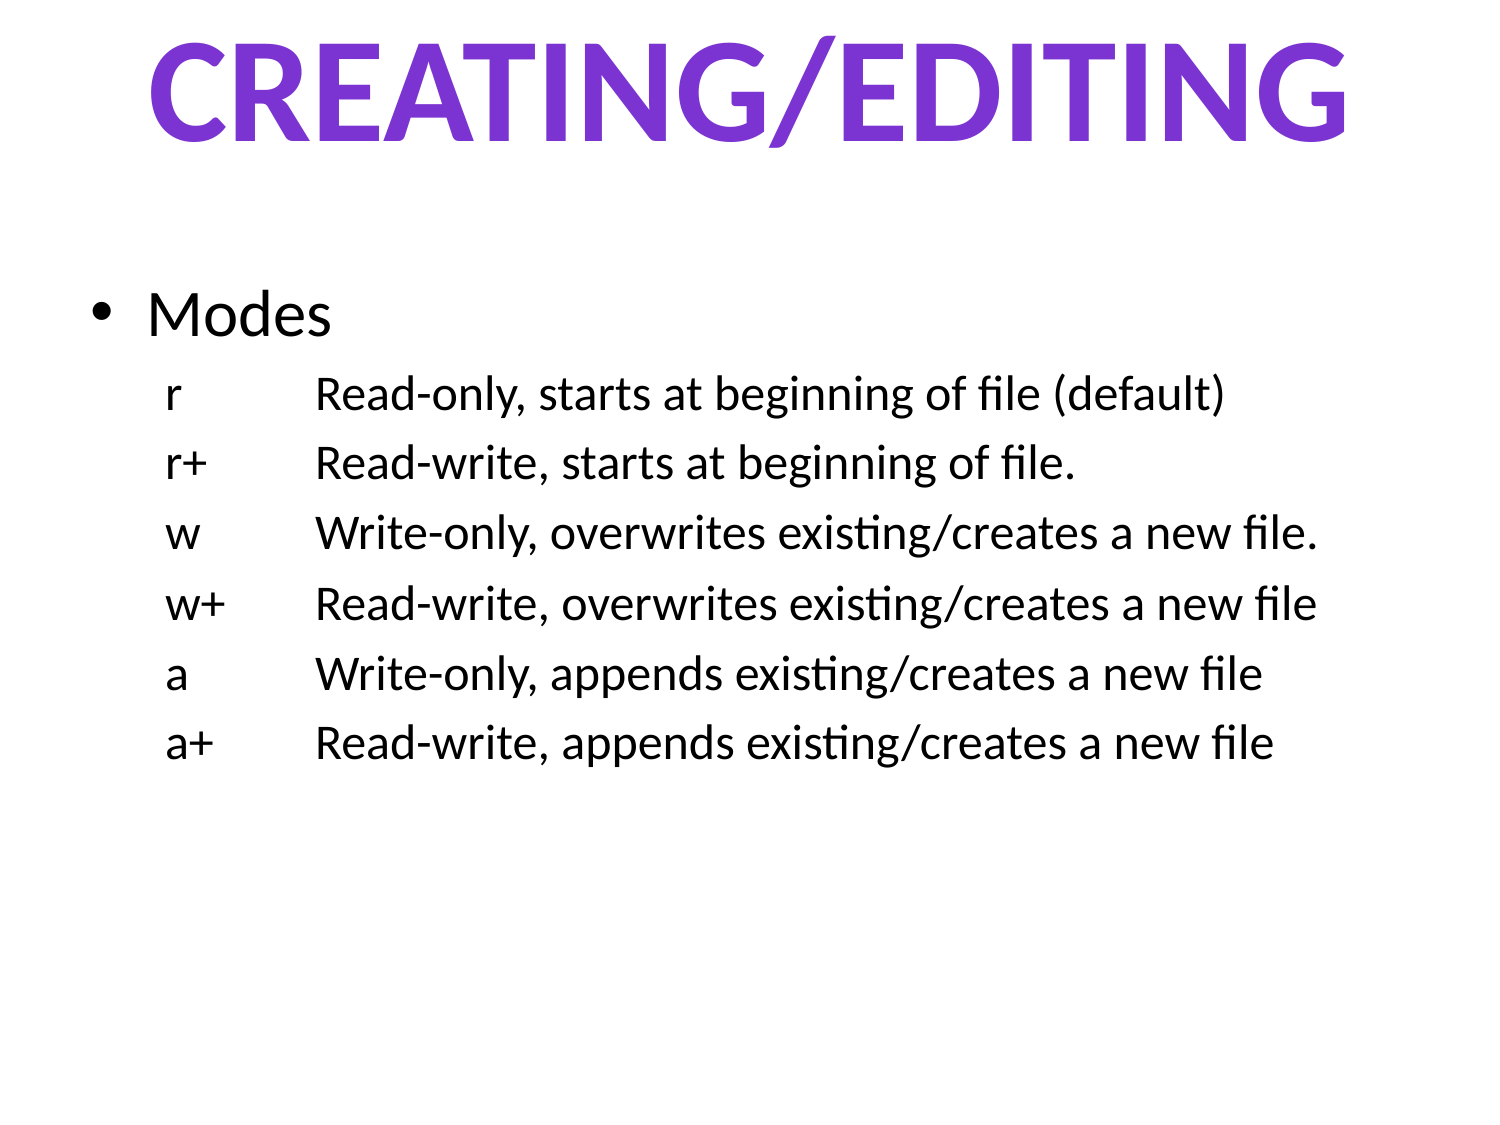

# Creating/editing
Modes
r	Read-only, starts at beginning of file (default)
r+	Read-write, starts at beginning of file.
w	Write-only, overwrites existing/creates a new file.
w+	Read-write, overwrites existing/creates a new file
a	Write-only, appends existing/creates a new file
a+	Read-write, appends existing/creates a new file